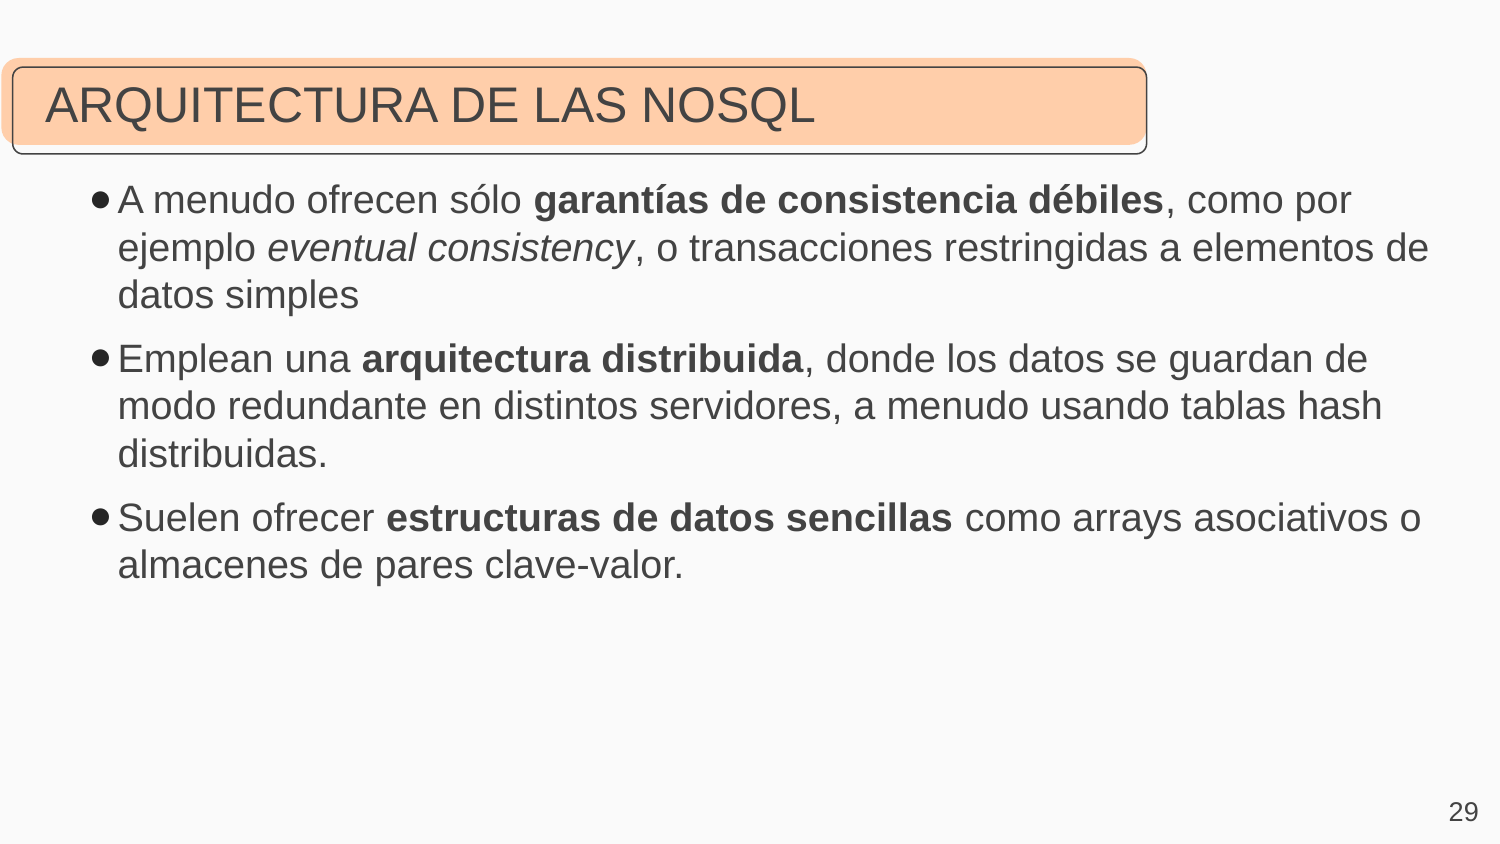

# ARQUITECTURA DE LAS NOSQL
A menudo ofrecen sólo garantías de consistencia débiles, como por ejemplo eventual consistency, o transacciones restringidas a elementos de datos simples
Emplean una arquitectura distribuida, donde los datos se guardan de modo redundante en distintos servidores, a menudo usando tablas hash distribuidas.
Suelen ofrecer estructuras de datos sencillas como arrays asociativos o almacenes de pares clave-valor.

29